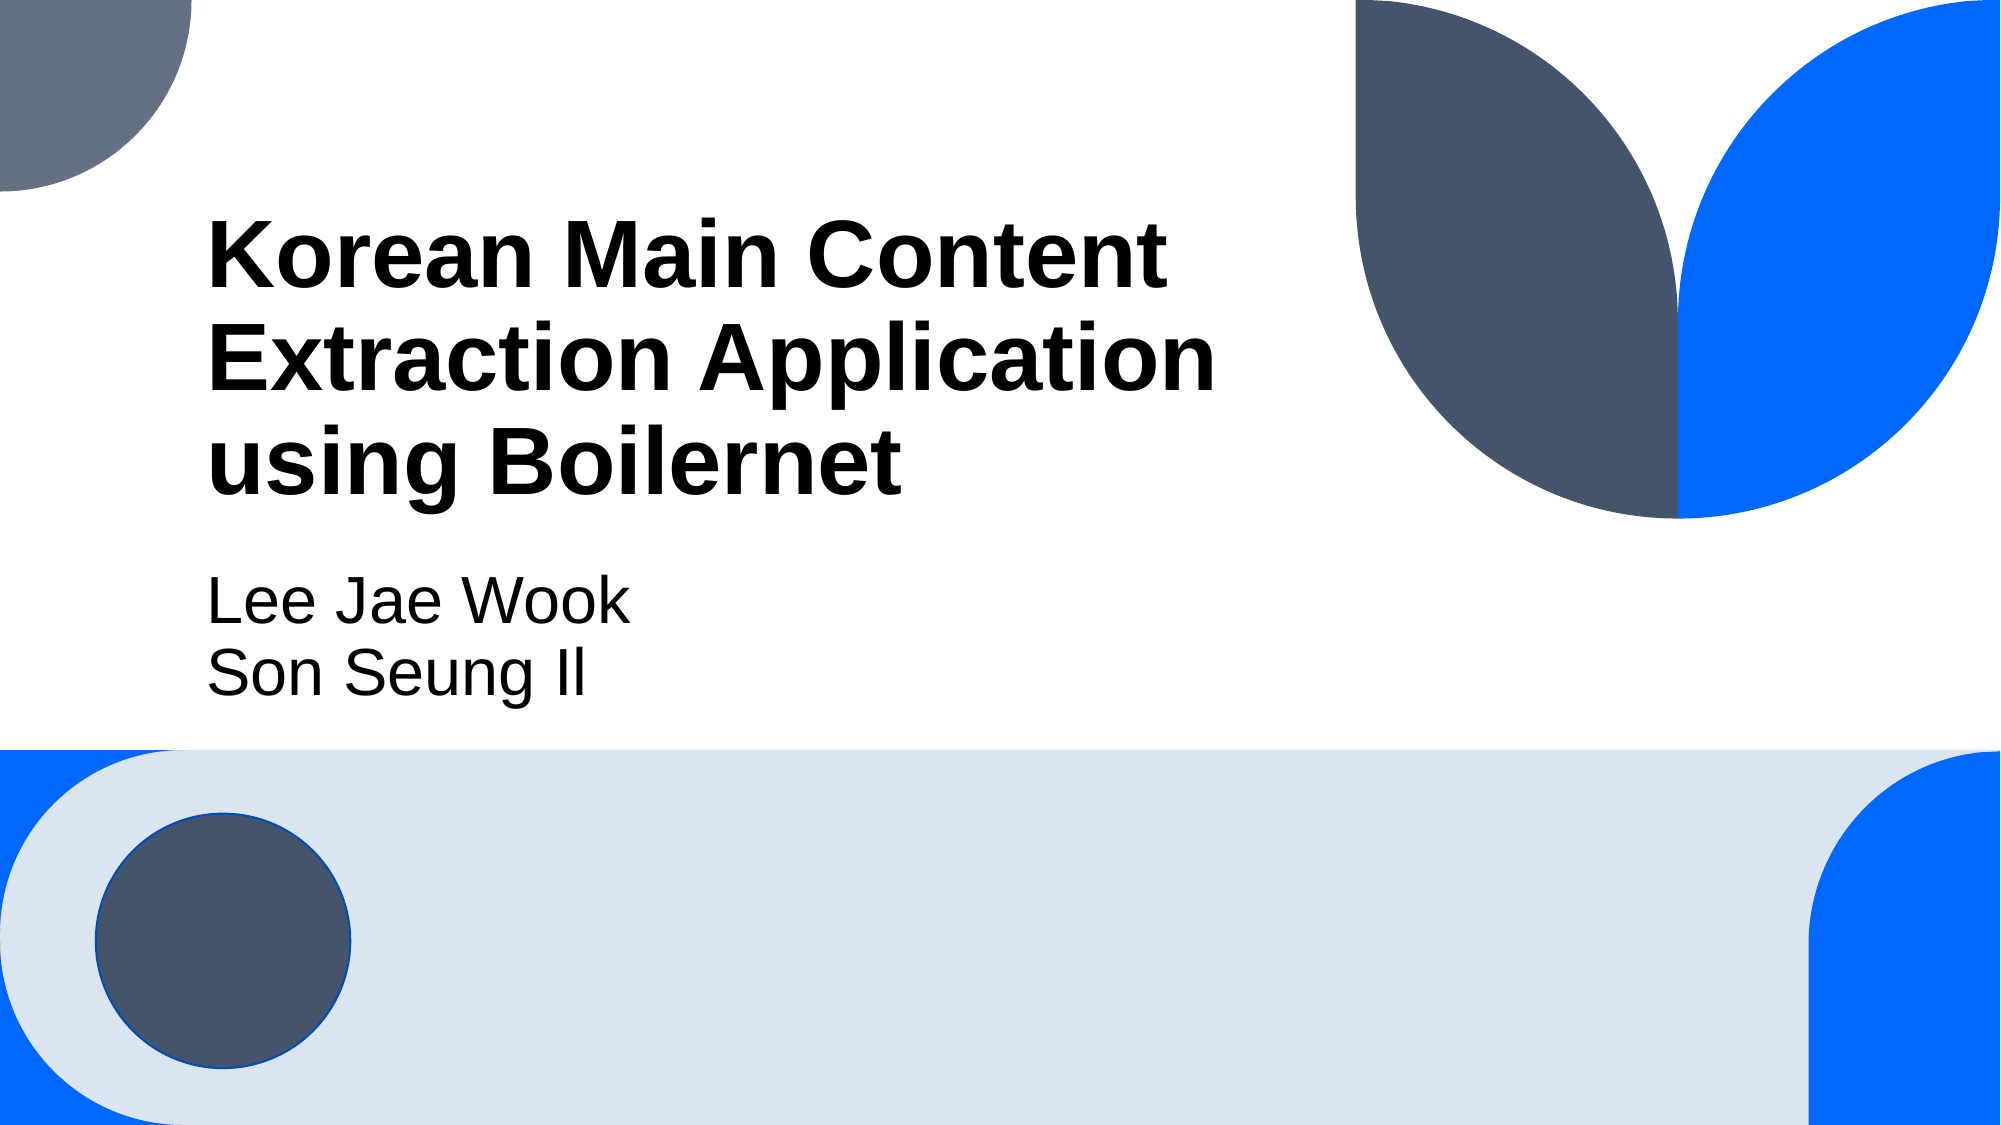

# Korean Main Content Extraction Application using Boilernet
Lee Jae Wook
Son Seung Il